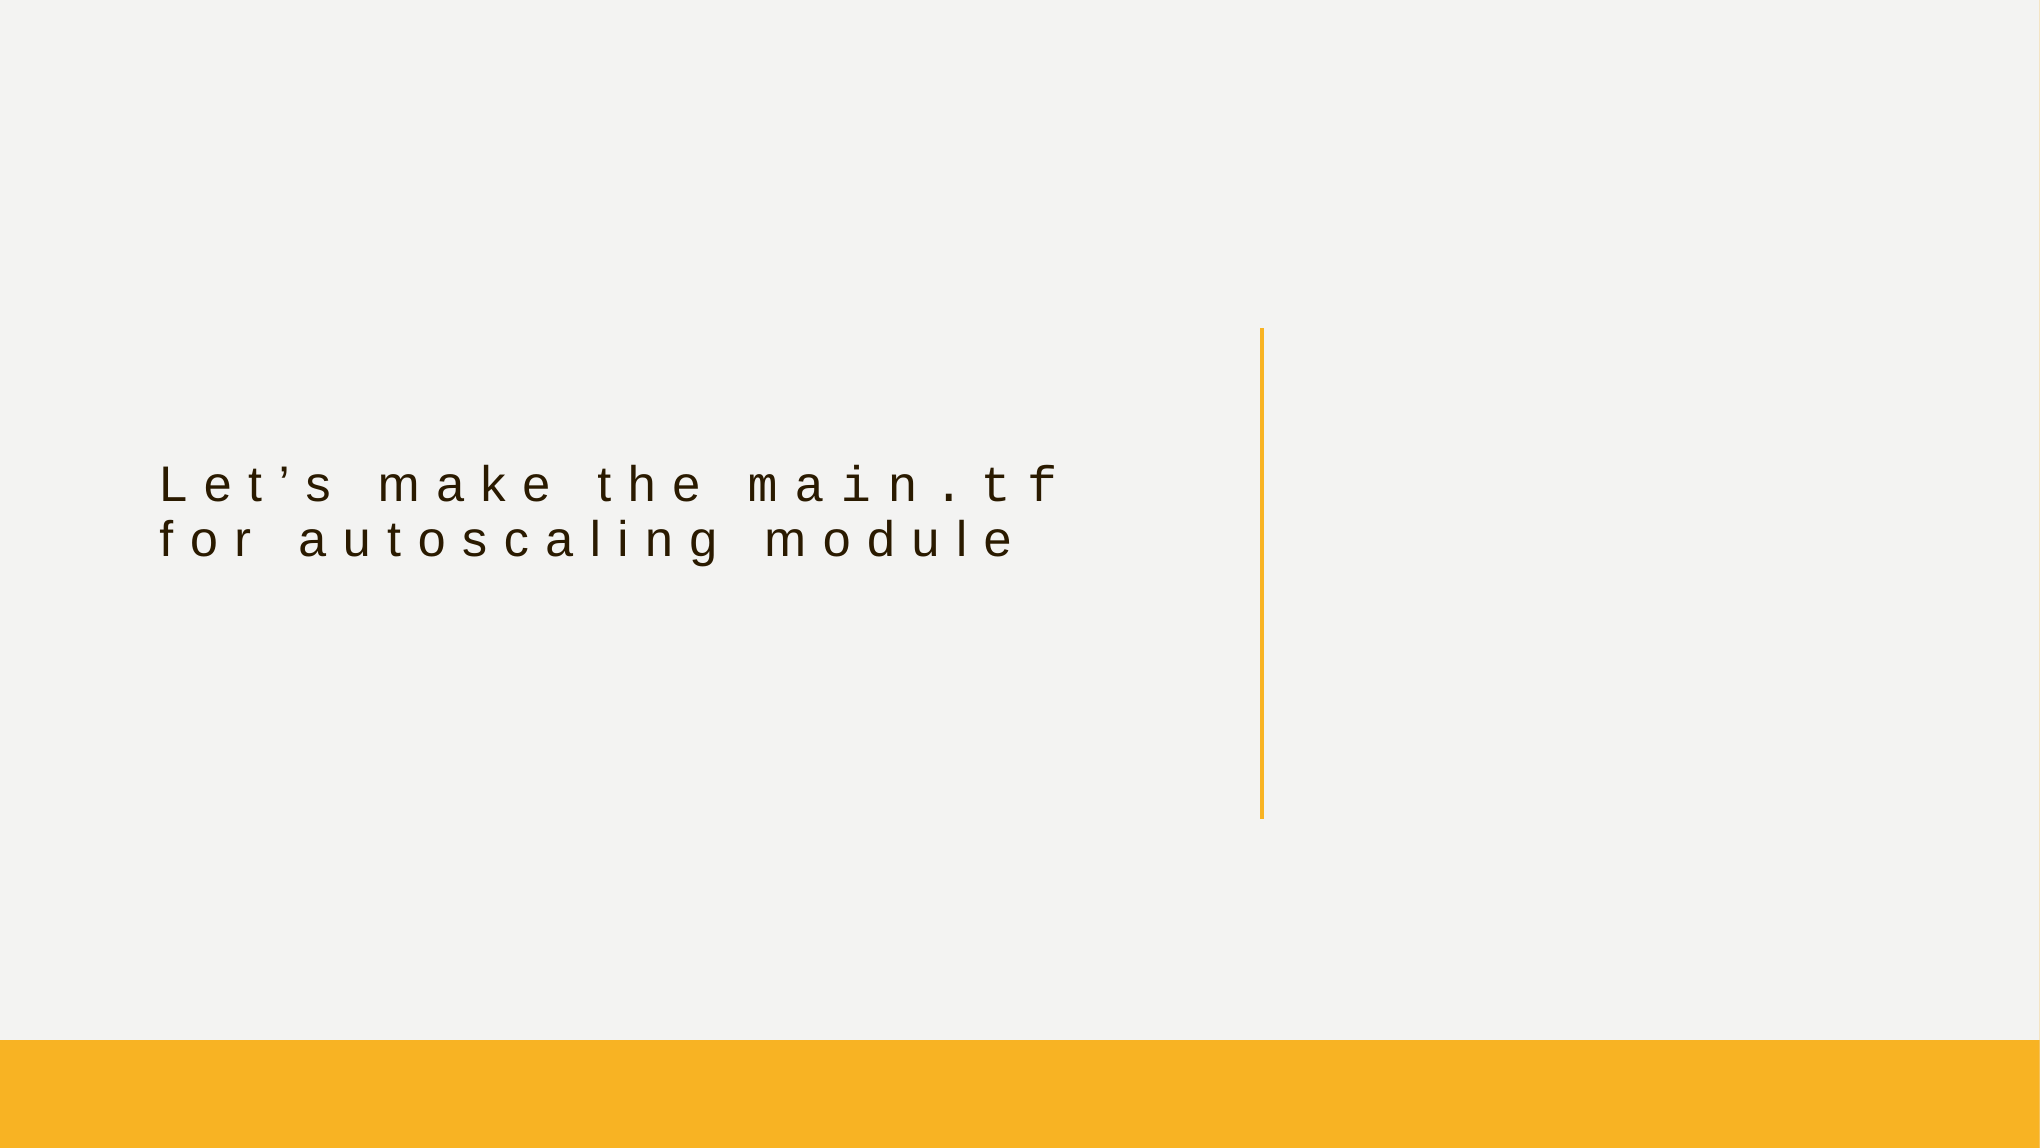

Let’s make the main.tf for autoscaling module